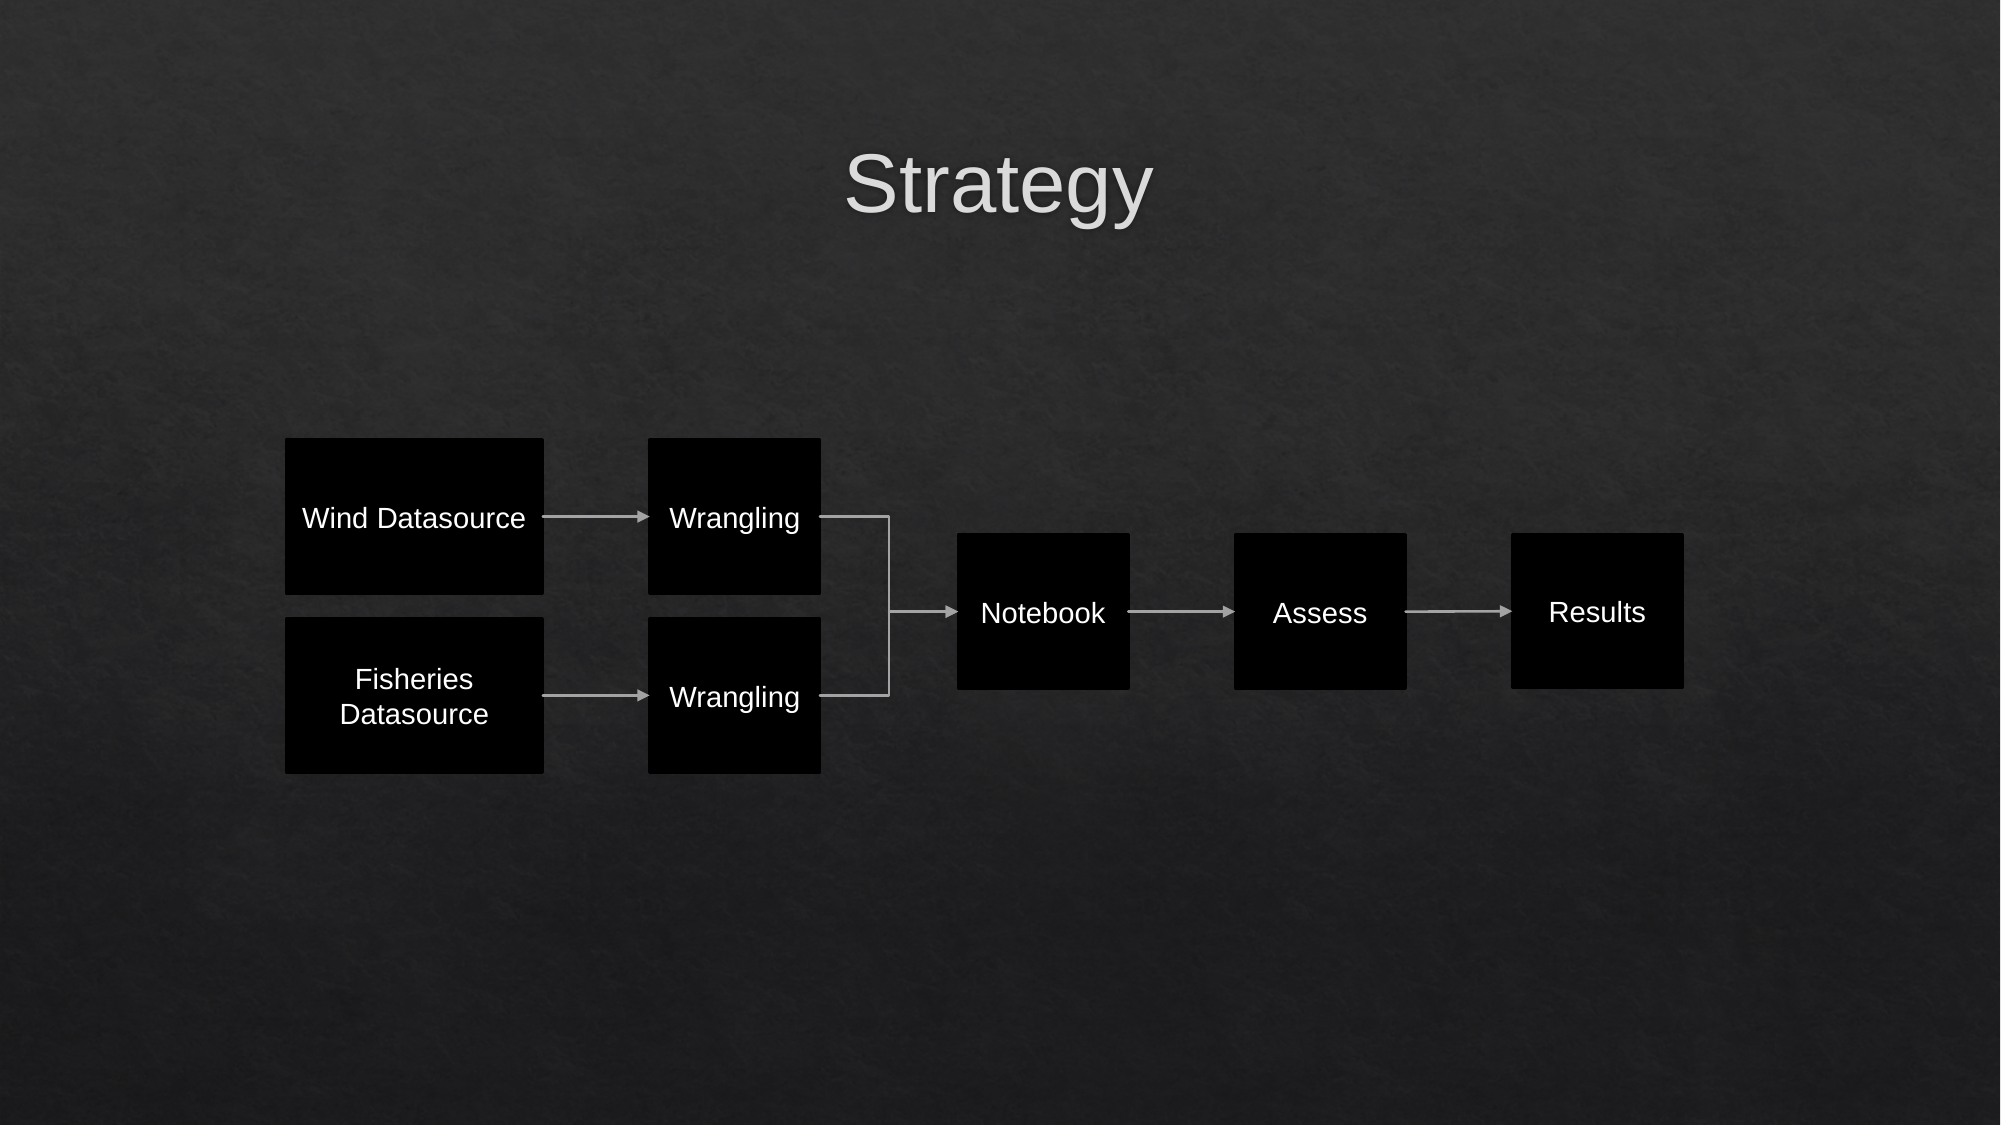

# Strategy
Wind Datasource
Wrangling
Results
Assess
Notebook
Wrangling
Fisheries Datasource